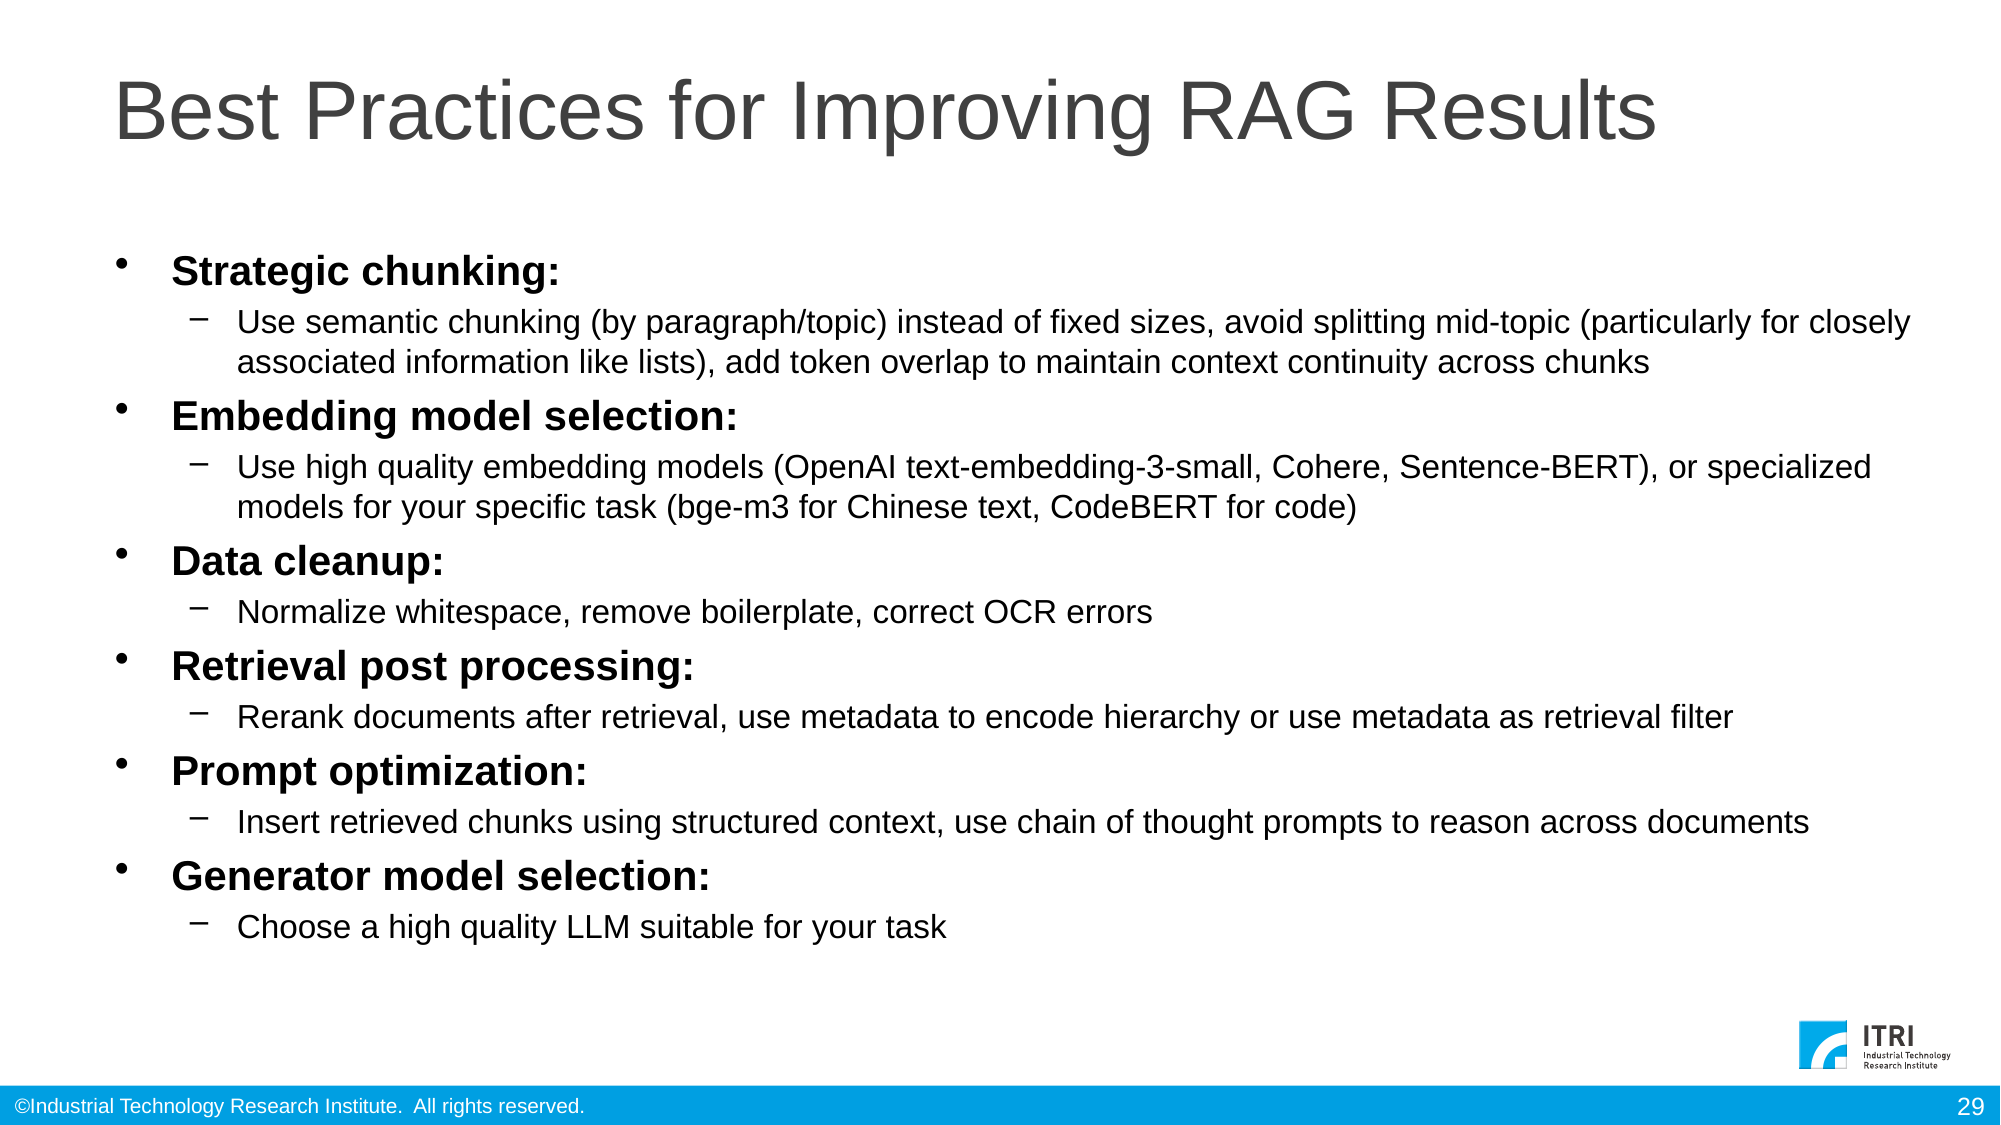

# Best Practices for Improving RAG Results
Strategic chunking:
Use semantic chunking (by paragraph/topic) instead of fixed sizes, avoid splitting mid-topic (particularly for closely associated information like lists), add token overlap to maintain context continuity across chunks
Embedding model selection:
Use high quality embedding models (OpenAI text-embedding-3-small, Cohere, Sentence-BERT), or specialized models for your specific task (bge-m3 for Chinese text, CodeBERT for code)
Data cleanup:
Normalize whitespace, remove boilerplate, correct OCR errors
Retrieval post processing:
Rerank documents after retrieval, use metadata to encode hierarchy or use metadata as retrieval filter
Prompt optimization:
Insert retrieved chunks using structured context, use chain of thought prompts to reason across documents
Generator model selection:
Choose a high quality LLM suitable for your task
29